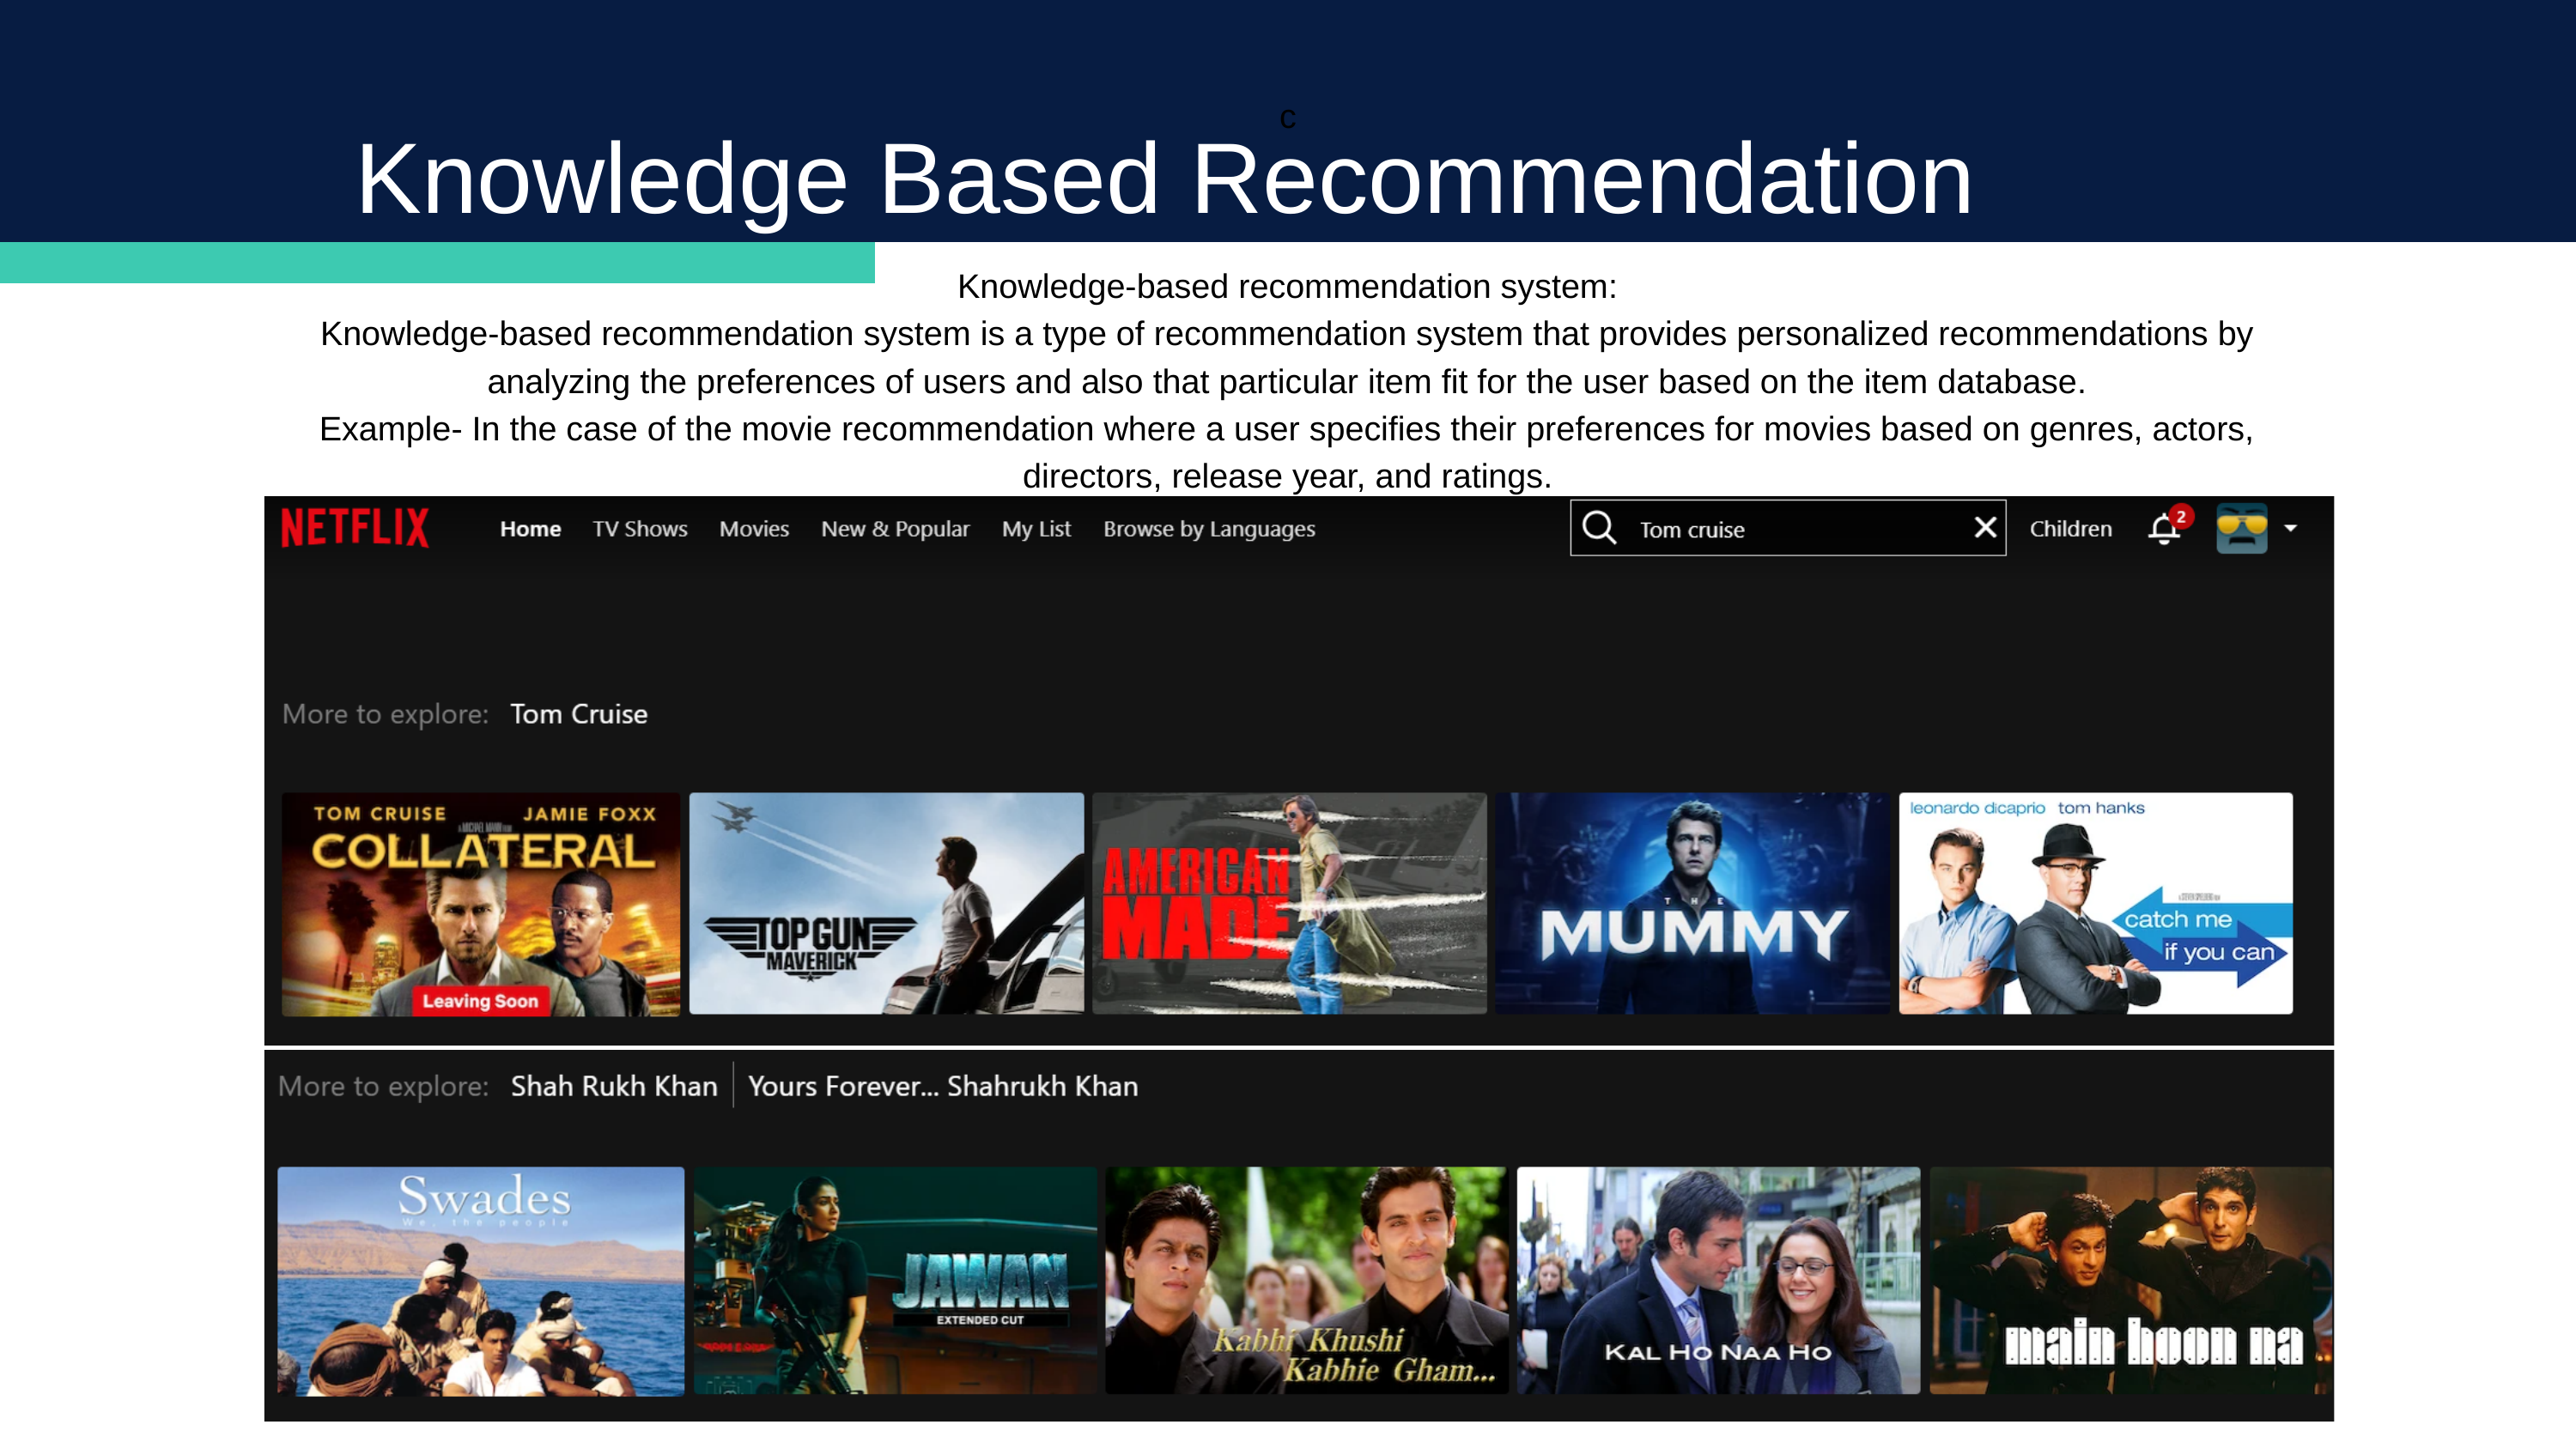

c
Knowledge Based Recommendation

Knowledge-based recommendation system:
Knowledge-based recommendation system is a type of recommendation system that provides personalized recommendations by analyzing the preferences of users and also that particular item fit for the user based on the item database.
Example- In the case of the movie recommendation where a user specifies their preferences for movies based on genres, actors, directors, release year, and ratings.